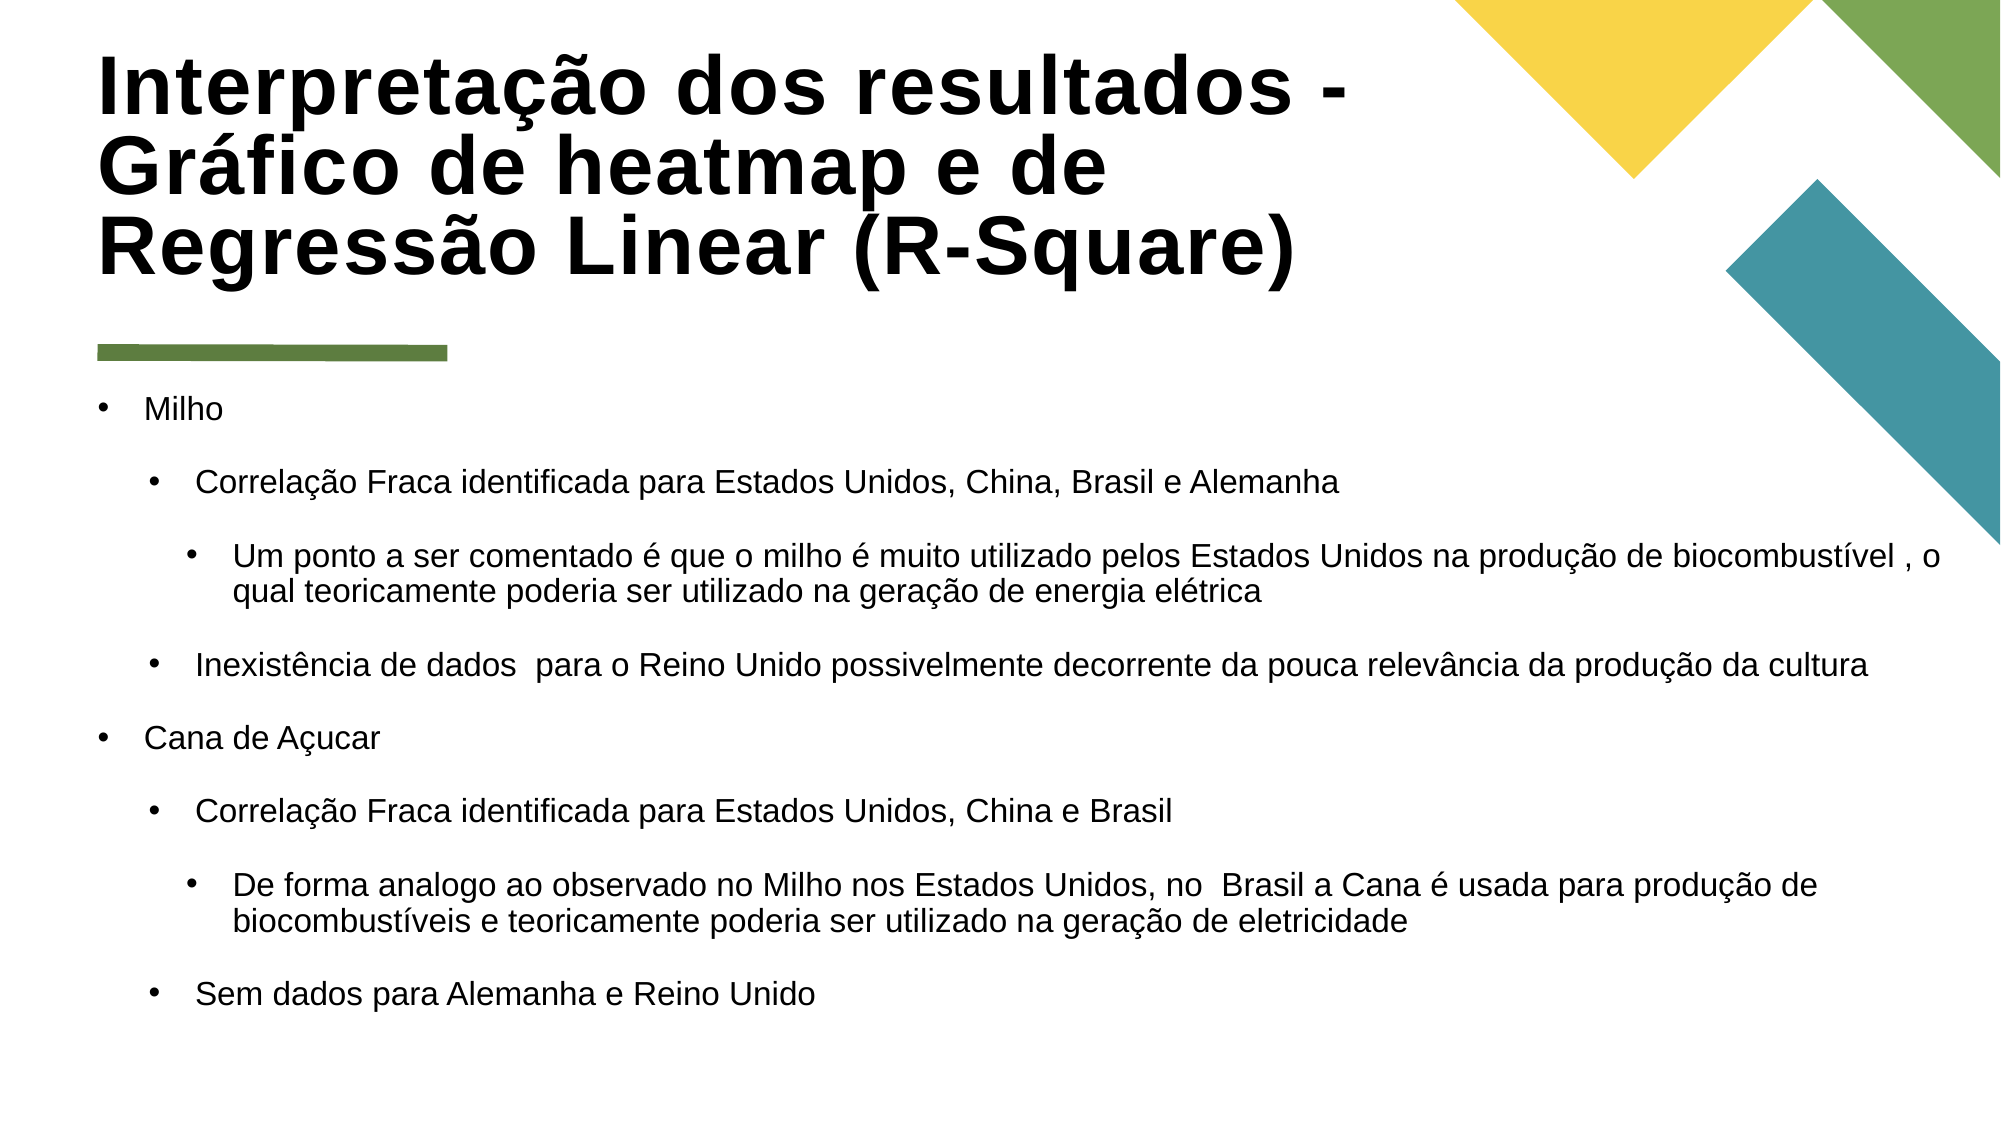

# Interpretação dos resultados - Gráfico de heatmap e de  Regressão Linear (R-Square)
Milho
Correlação Fraca identificada para Estados Unidos, China, Brasil e Alemanha
Um ponto a ser comentado é que o milho é muito utilizado pelos Estados Unidos na produção de biocombustível , o qual teoricamente poderia ser utilizado na geração de energia elétrica
Inexistência de dados  para o Reino Unido possivelmente decorrente da pouca relevância da produção da cultura
Cana de Açucar
Correlação Fraca identificada para Estados Unidos, China e Brasil
De forma analogo ao observado no Milho nos Estados Unidos, no  Brasil a Cana é usada para produção de biocombustíveis e teoricamente poderia ser utilizado na geração de eletricidade
Sem dados para Alemanha e Reino Unido